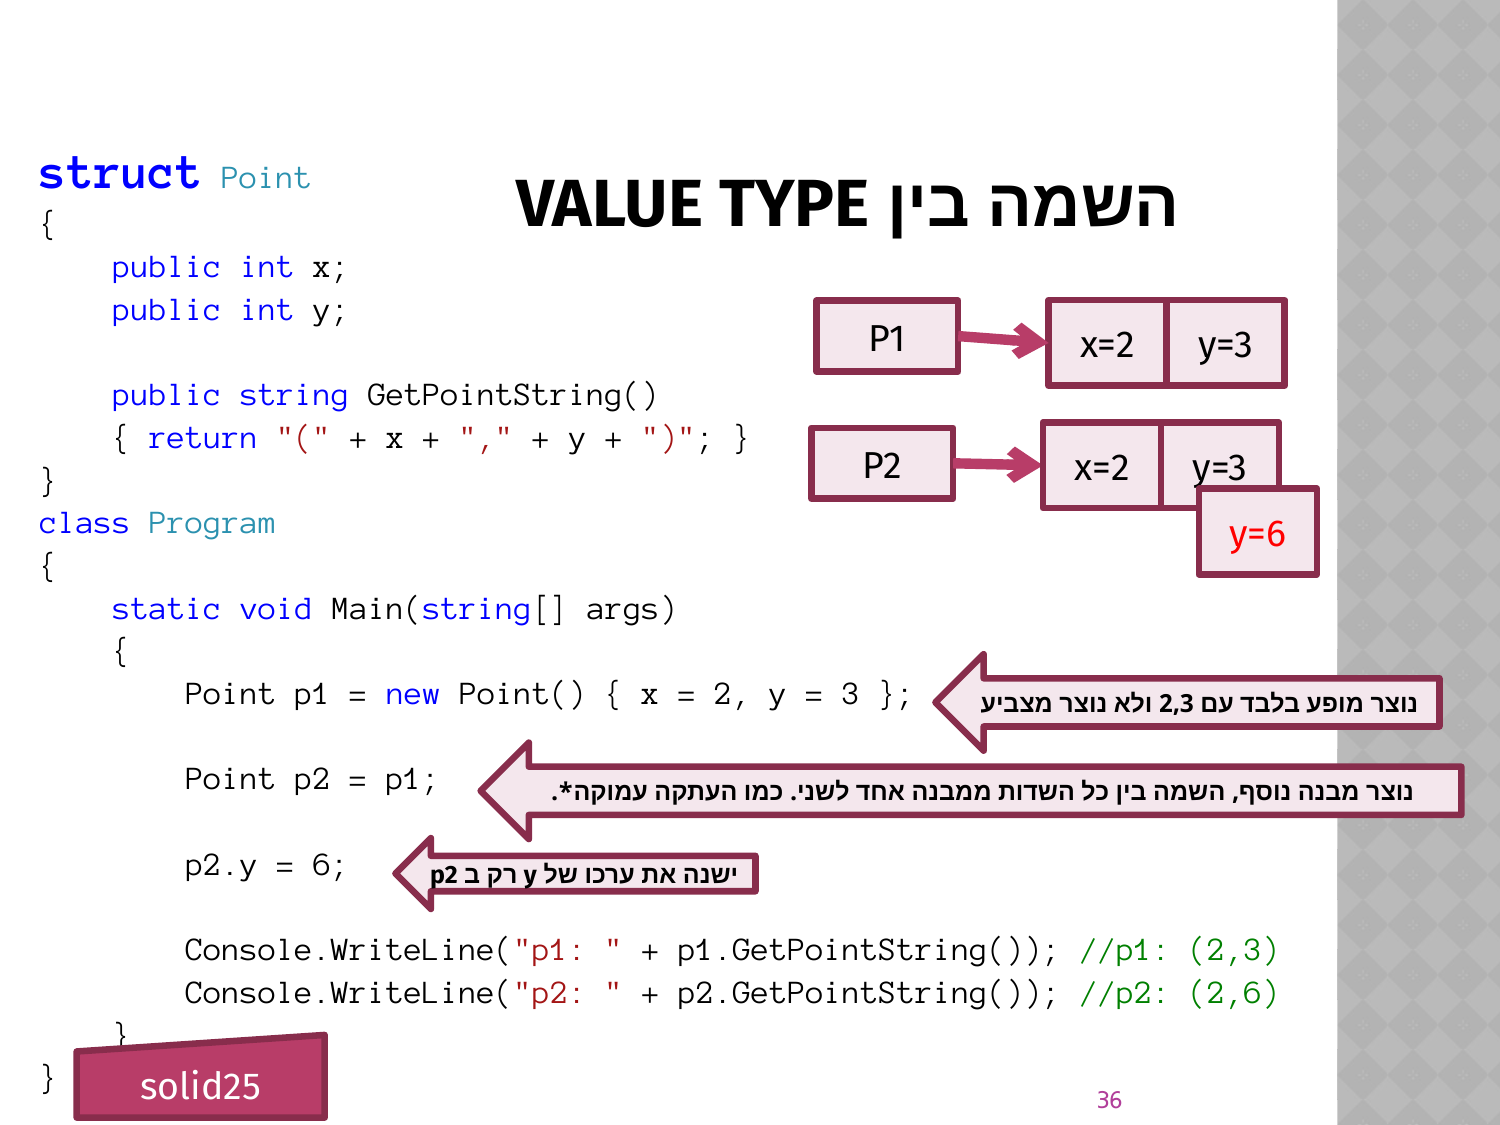

השמה בין value Type
struct Point
{
    public int x;
    public int y;

    public string GetPointString()
    { return "(" + x + "," + y + ")"; }
}
class Program
{
    static void Main(string[] args)
    {
        Point p1 = new Point() { x = 2, y = 3 };

        Point p2 = p1;

        p2.y = 6;

        Console.WriteLine("p1: " + p1.GetPointString()); //p1: (2,3)
        Console.WriteLine("p2: " + p2.GetPointString()); //p2: (2,6)
    }
}
x=2
y=3
P1
x=2
y=3
P2
y=6
נוצר מופע בלבד עם 2,3 ולא נוצר מצביע
נוצר מבנה נוסף, השמה בין כל השדות ממבנה אחד לשני. כמו העתקה עמוקה*.
ישנה את ערכו של y רק ב p2
solid25
36